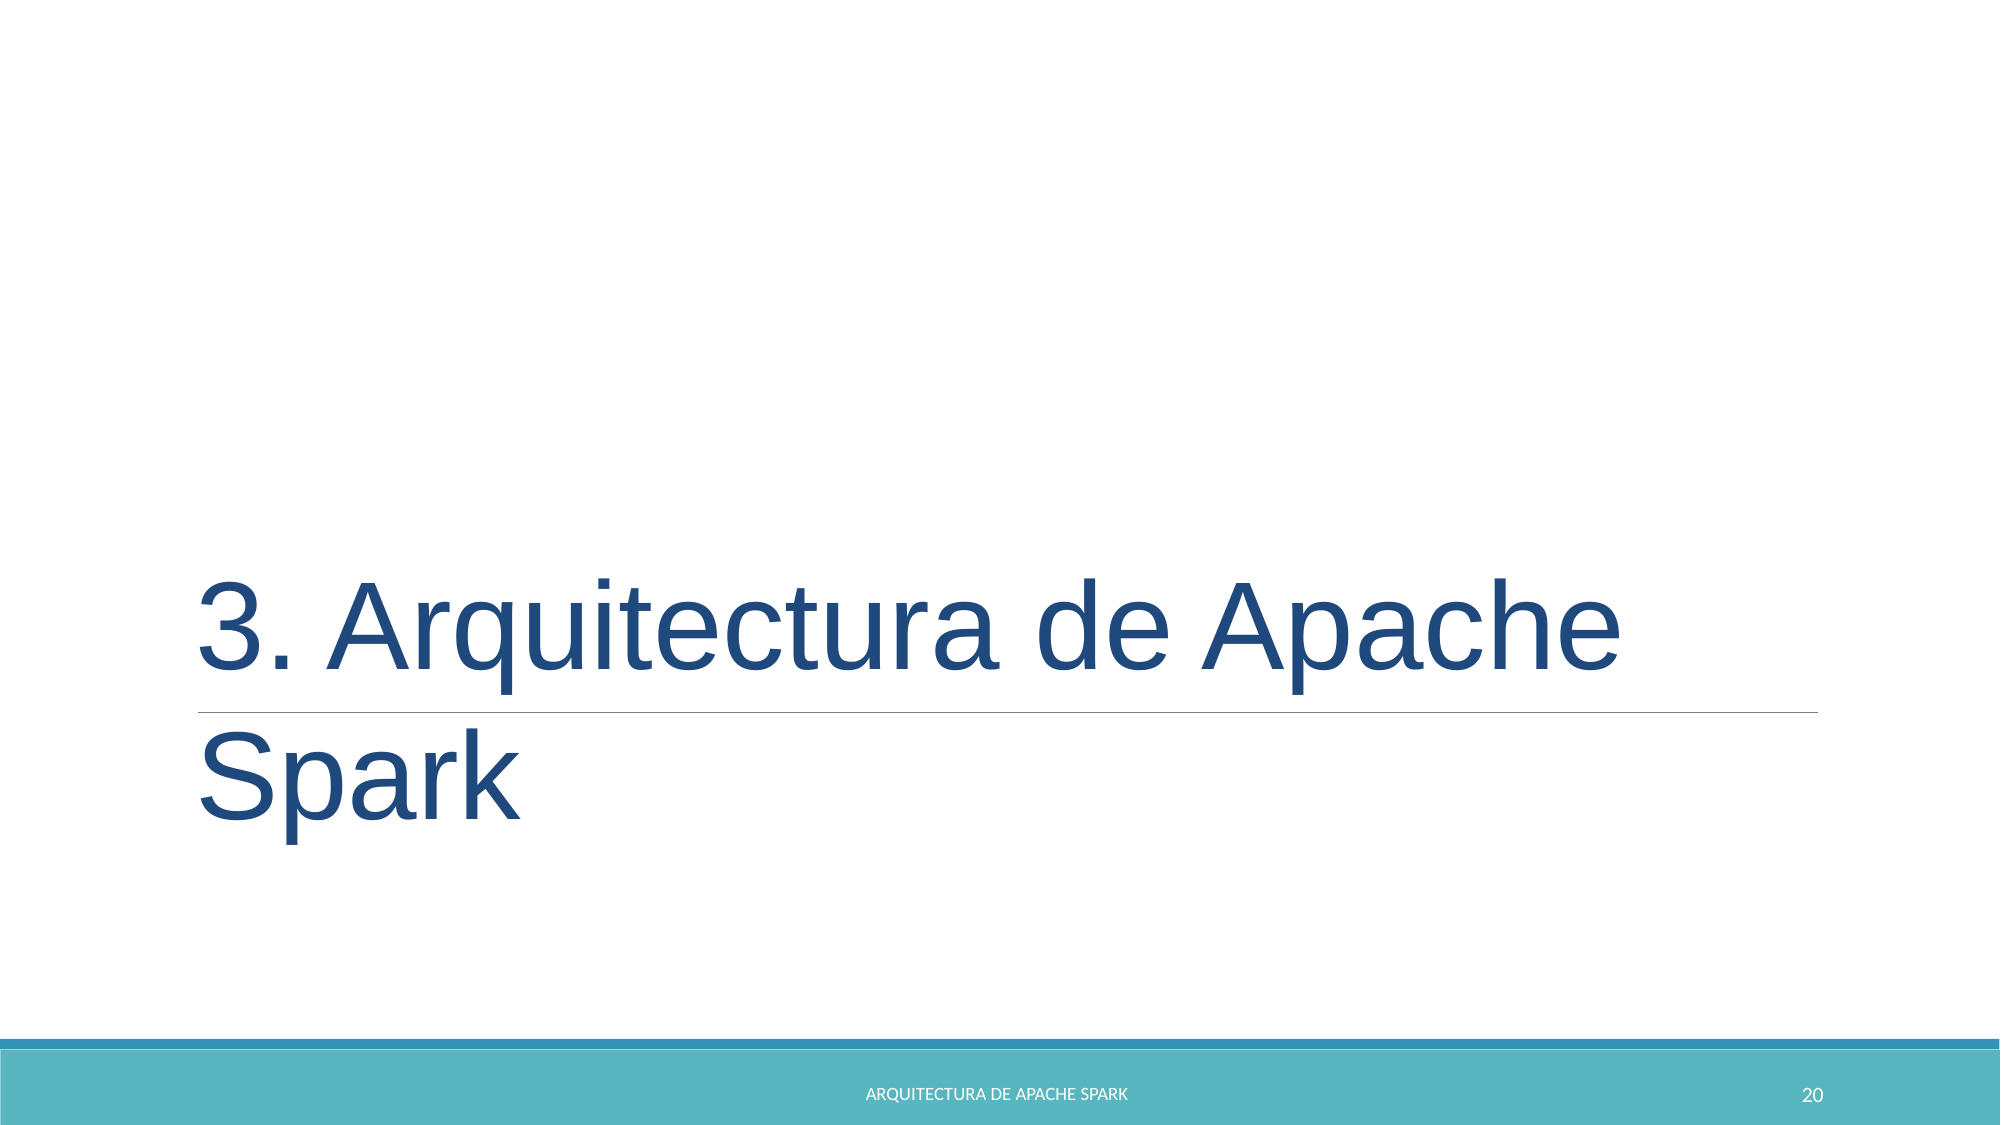

# 3. Arquitectura de Apache Spark
20
ARQUITECTURA DE APACHE SPARK